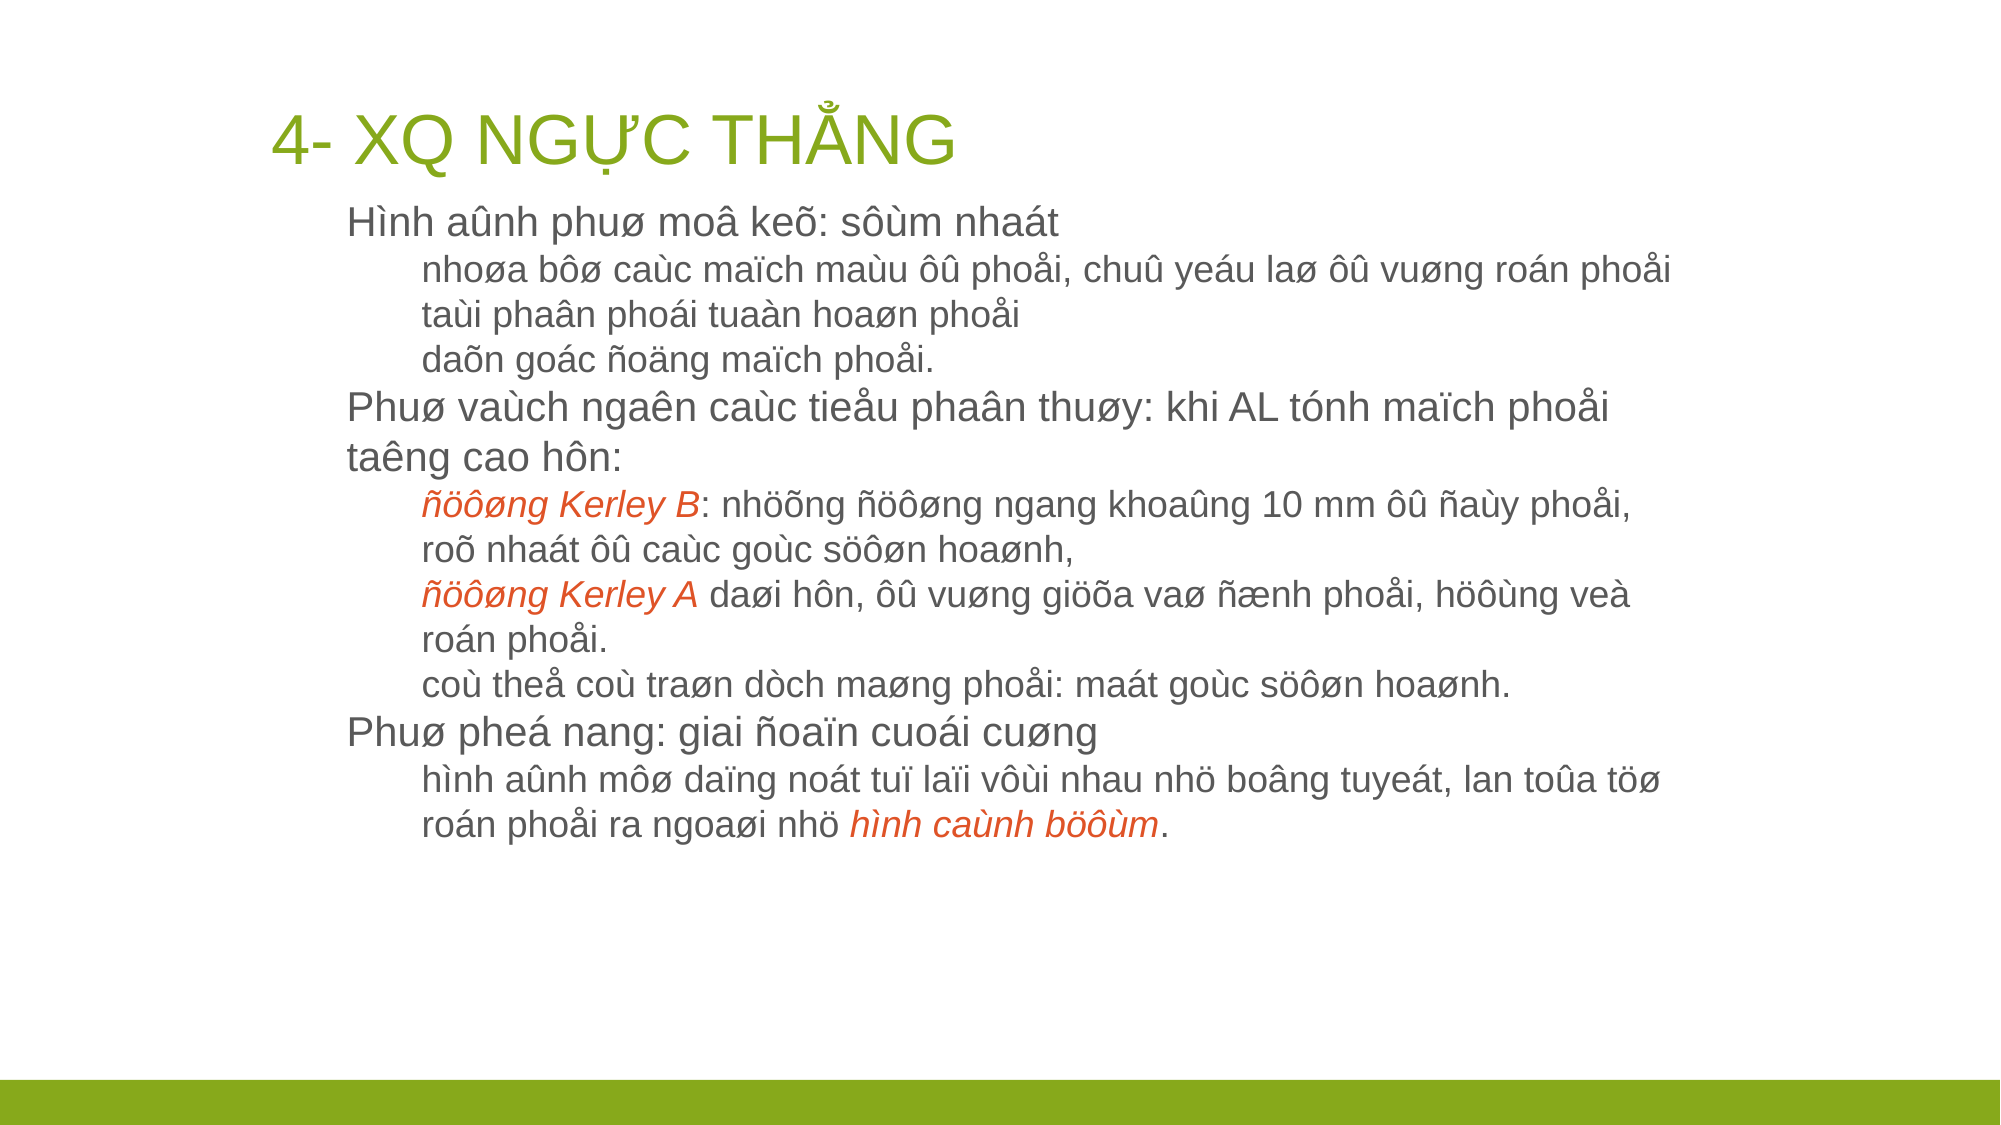

# 4- XQ NGỰC THẲNG
Hình aûnh phuø moâ keõ: sôùm nhaát
nhoøa bôø caùc maïch maùu ôû phoåi, chuû yeáu laø ôû vuøng roán phoåi
taùi phaân phoái tuaàn hoaøn phoåi
daõn goác ñoäng maïch phoåi.
Phuø vaùch ngaên caùc tieåu phaân thuøy: khi AL tónh maïch phoåi taêng cao hôn:
ñöôøng Kerley B: nhöõng ñöôøng ngang khoaûng 10 mm ôû ñaùy phoåi, roõ nhaát ôû caùc goùc söôøn hoaønh,
ñöôøng Kerley A daøi hôn, ôû vuøng giöõa vaø ñænh phoåi, höôùng veà roán phoåi.
coù theå coù traøn dòch maøng phoåi: maát goùc söôøn hoaønh.
Phuø pheá nang: giai ñoaïn cuoái cuøng
hình aûnh môø daïng noát tuï laïi vôùi nhau nhö boâng tuyeát, lan toûa töø roán phoåi ra ngoaøi nhö hình caùnh böôùm.